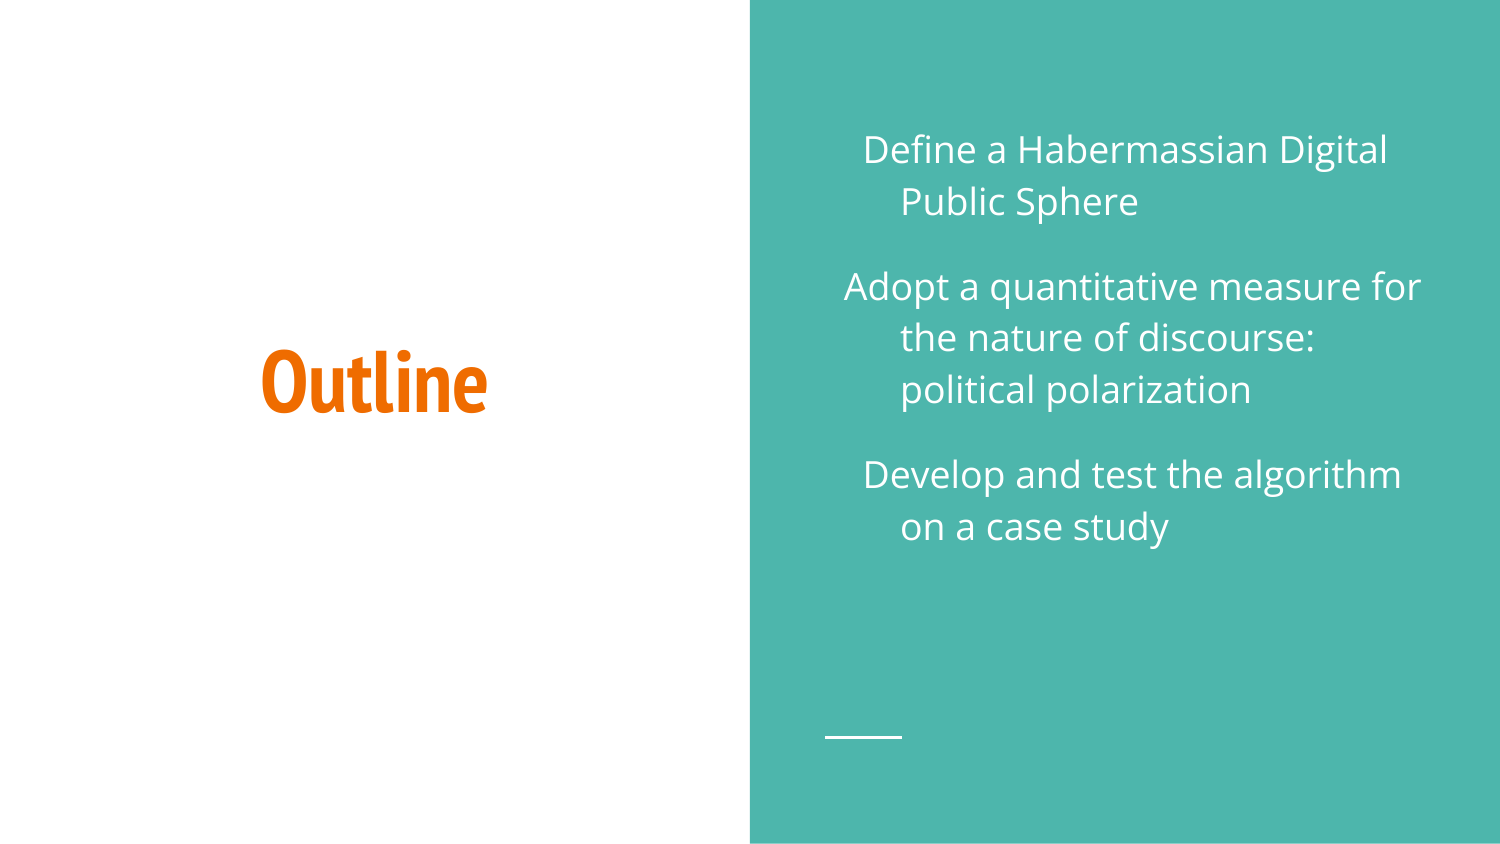

Define a Habermassian Digital Public Sphere
Adopt a quantitative measure for the nature of discourse: political polarization
Develop and test the algorithm on a case study

# Outline